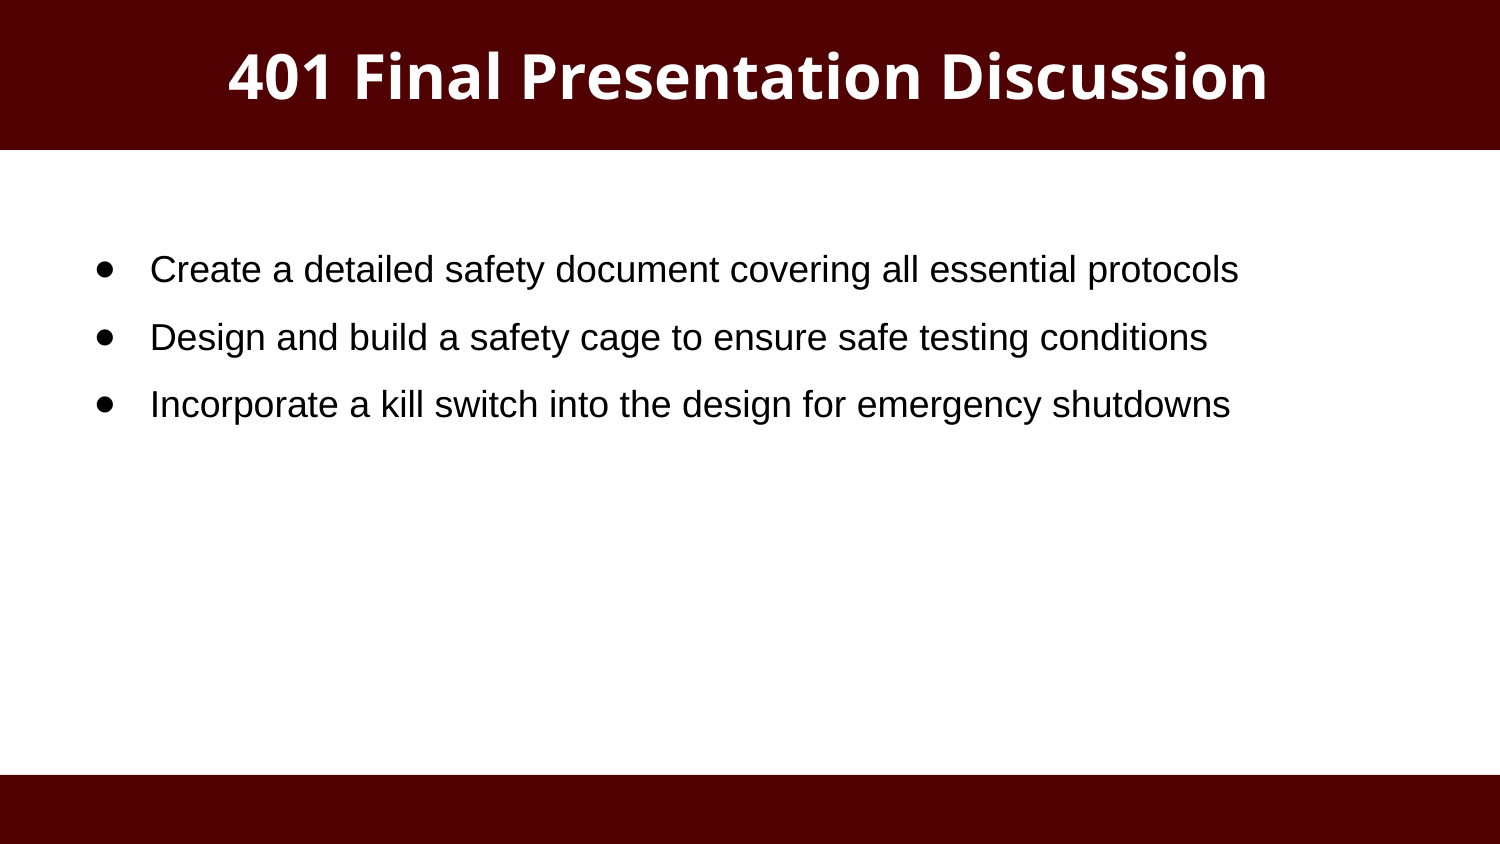

# 401 Final Presentation Discussion
Create a detailed safety document covering all essential protocols
Design and build a safety cage to ensure safe testing conditions
Incorporate a kill switch into the design for emergency shutdowns